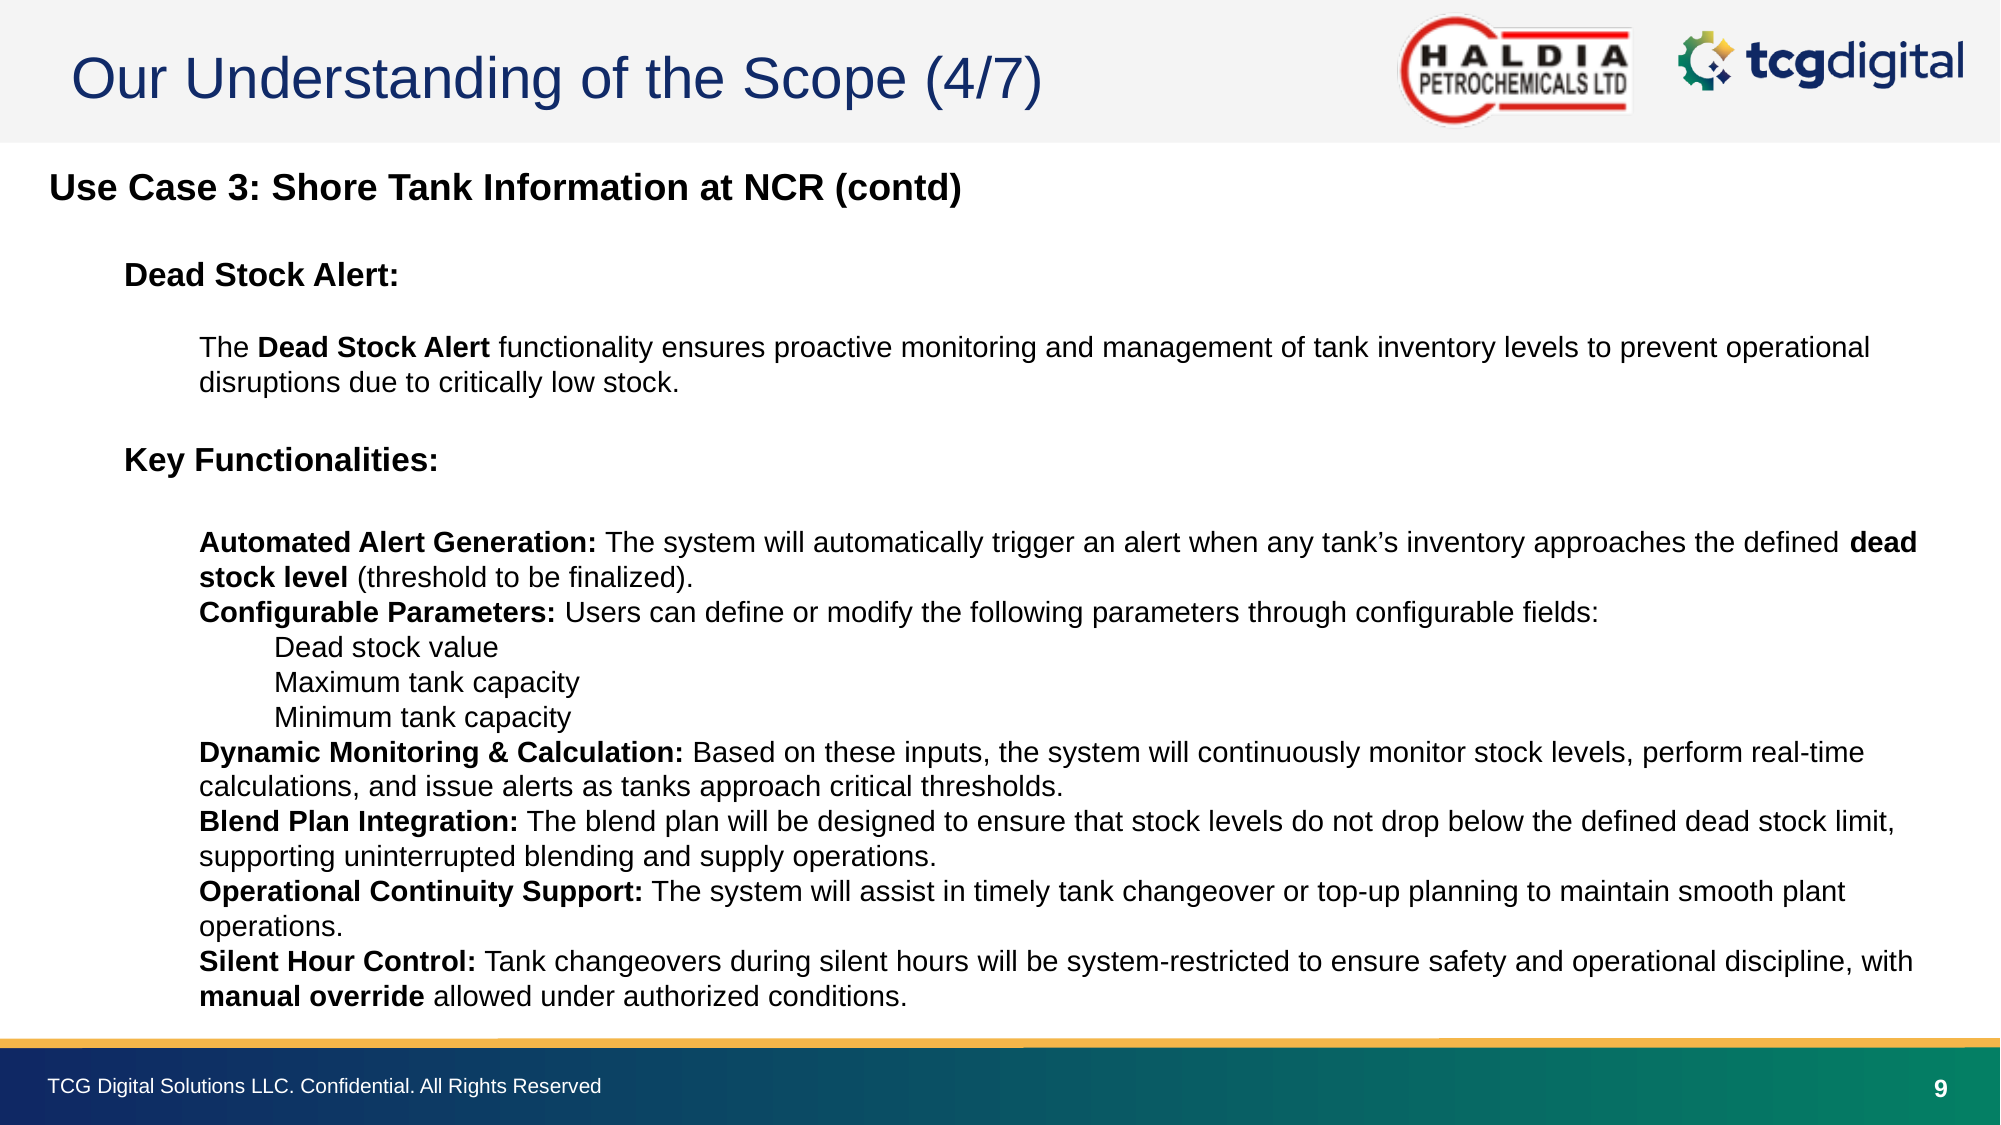

Our Understanding of the Scope (4/7)
Use Case 3: Shore Tank Information at NCR (contd)

Dead Stock Alert:

The Dead Stock Alert functionality ensures proactive monitoring and management of tank inventory levels to prevent operational disruptions due to critically low stock.

Key Functionalities:

Automated Alert Generation: The system will automatically trigger an alert when any tank’s inventory approaches the defined dead stock level (threshold to be finalized).
Configurable Parameters: Users can define or modify the following parameters through configurable fields:
Dead stock value
Maximum tank capacity
Minimum tank capacity
Dynamic Monitoring & Calculation: Based on these inputs, the system will continuously monitor stock levels, perform real-time calculations, and issue alerts as tanks approach critical thresholds.
Blend Plan Integration: The blend plan will be designed to ensure that stock levels do not drop below the defined dead stock limit, supporting uninterrupted blending and supply operations.
Operational Continuity Support: The system will assist in timely tank changeover or top-up planning to maintain smooth plant operations.
Silent Hour Control: Tank changeovers during silent hours will be system-restricted to ensure safety and operational discipline, with manual override allowed under authorized conditions.